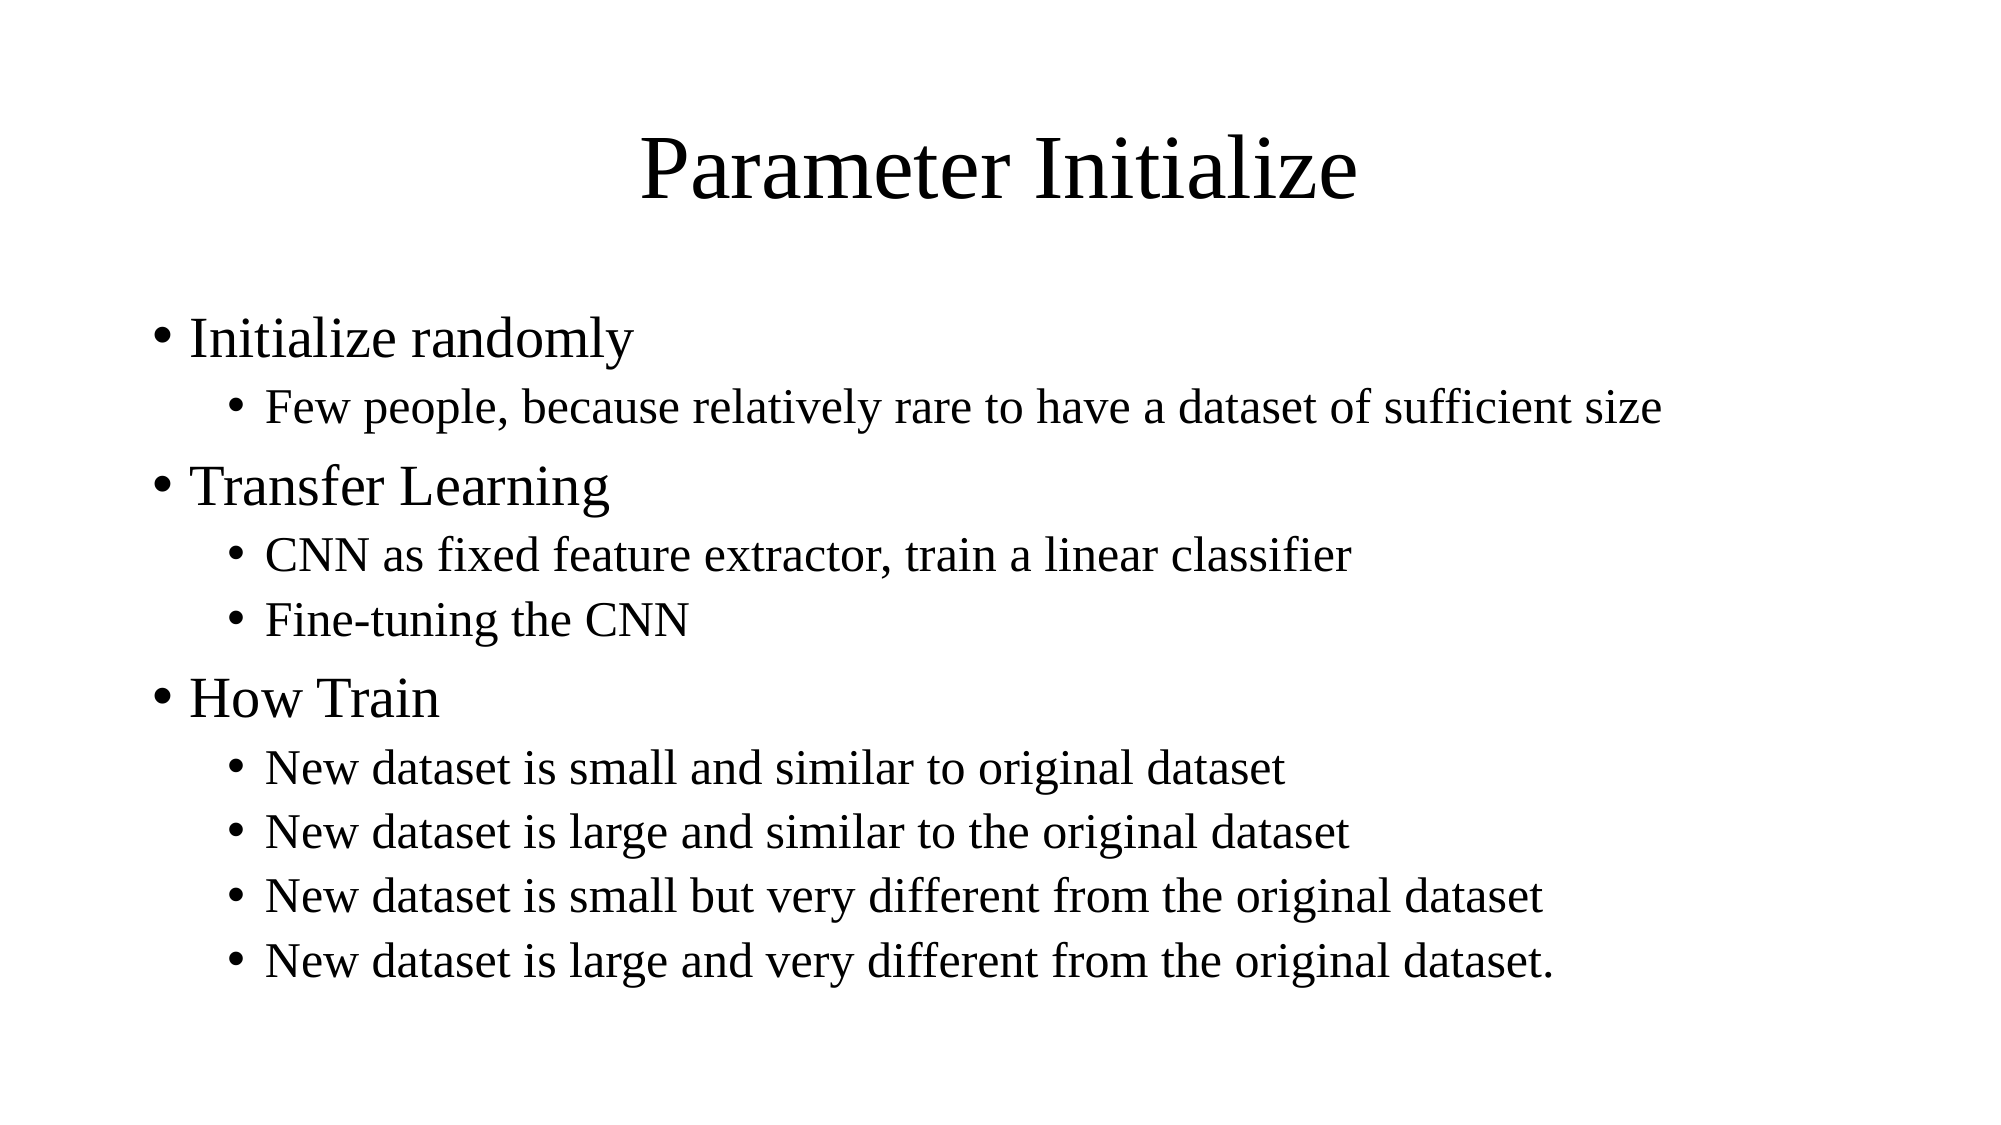

# Parameter Initialize
Initialize randomly
Few people, because relatively rare to have a dataset of sufficient size
Transfer Learning
CNN as fixed feature extractor, train a linear classifier
Fine-tuning the CNN
How Train
New dataset is small and similar to original dataset
New dataset is large and similar to the original dataset
New dataset is small but very different from the original dataset
New dataset is large and very different from the original dataset.